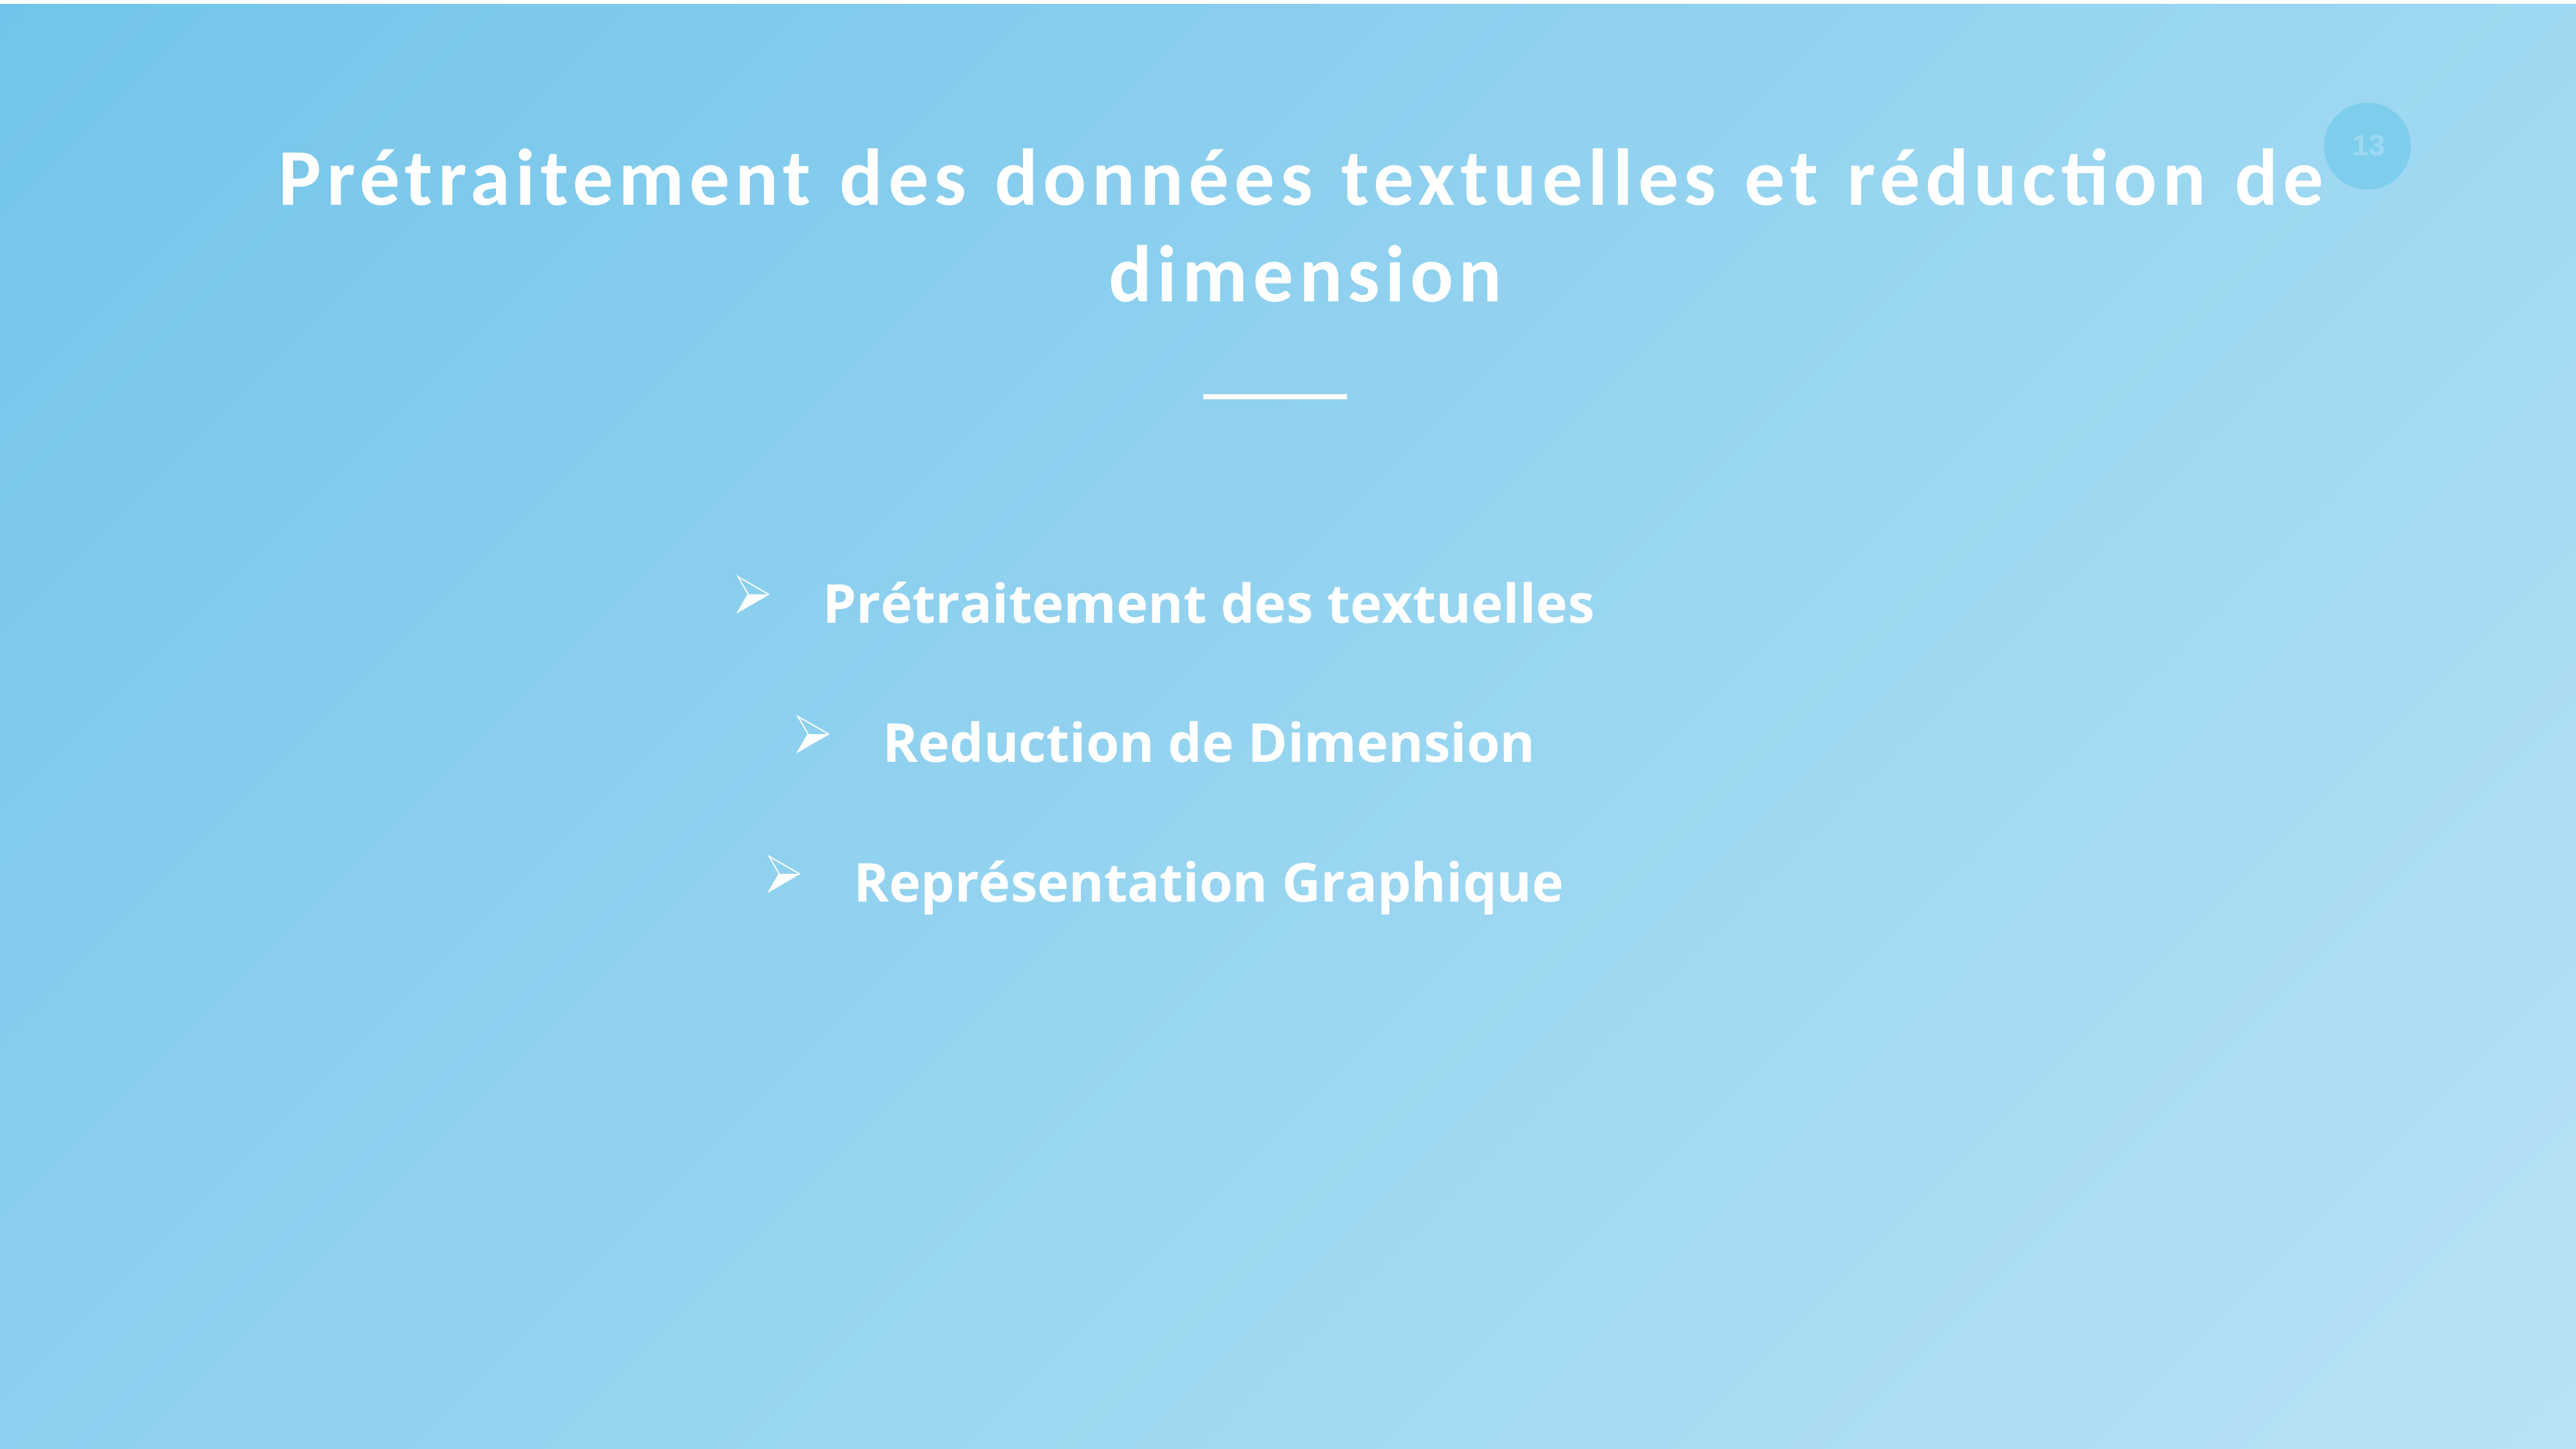

Prétraitement des données textuelles et réduction de dimension

Prétraitement des textuelles
Reduction de Dimension
Représentation Graphique